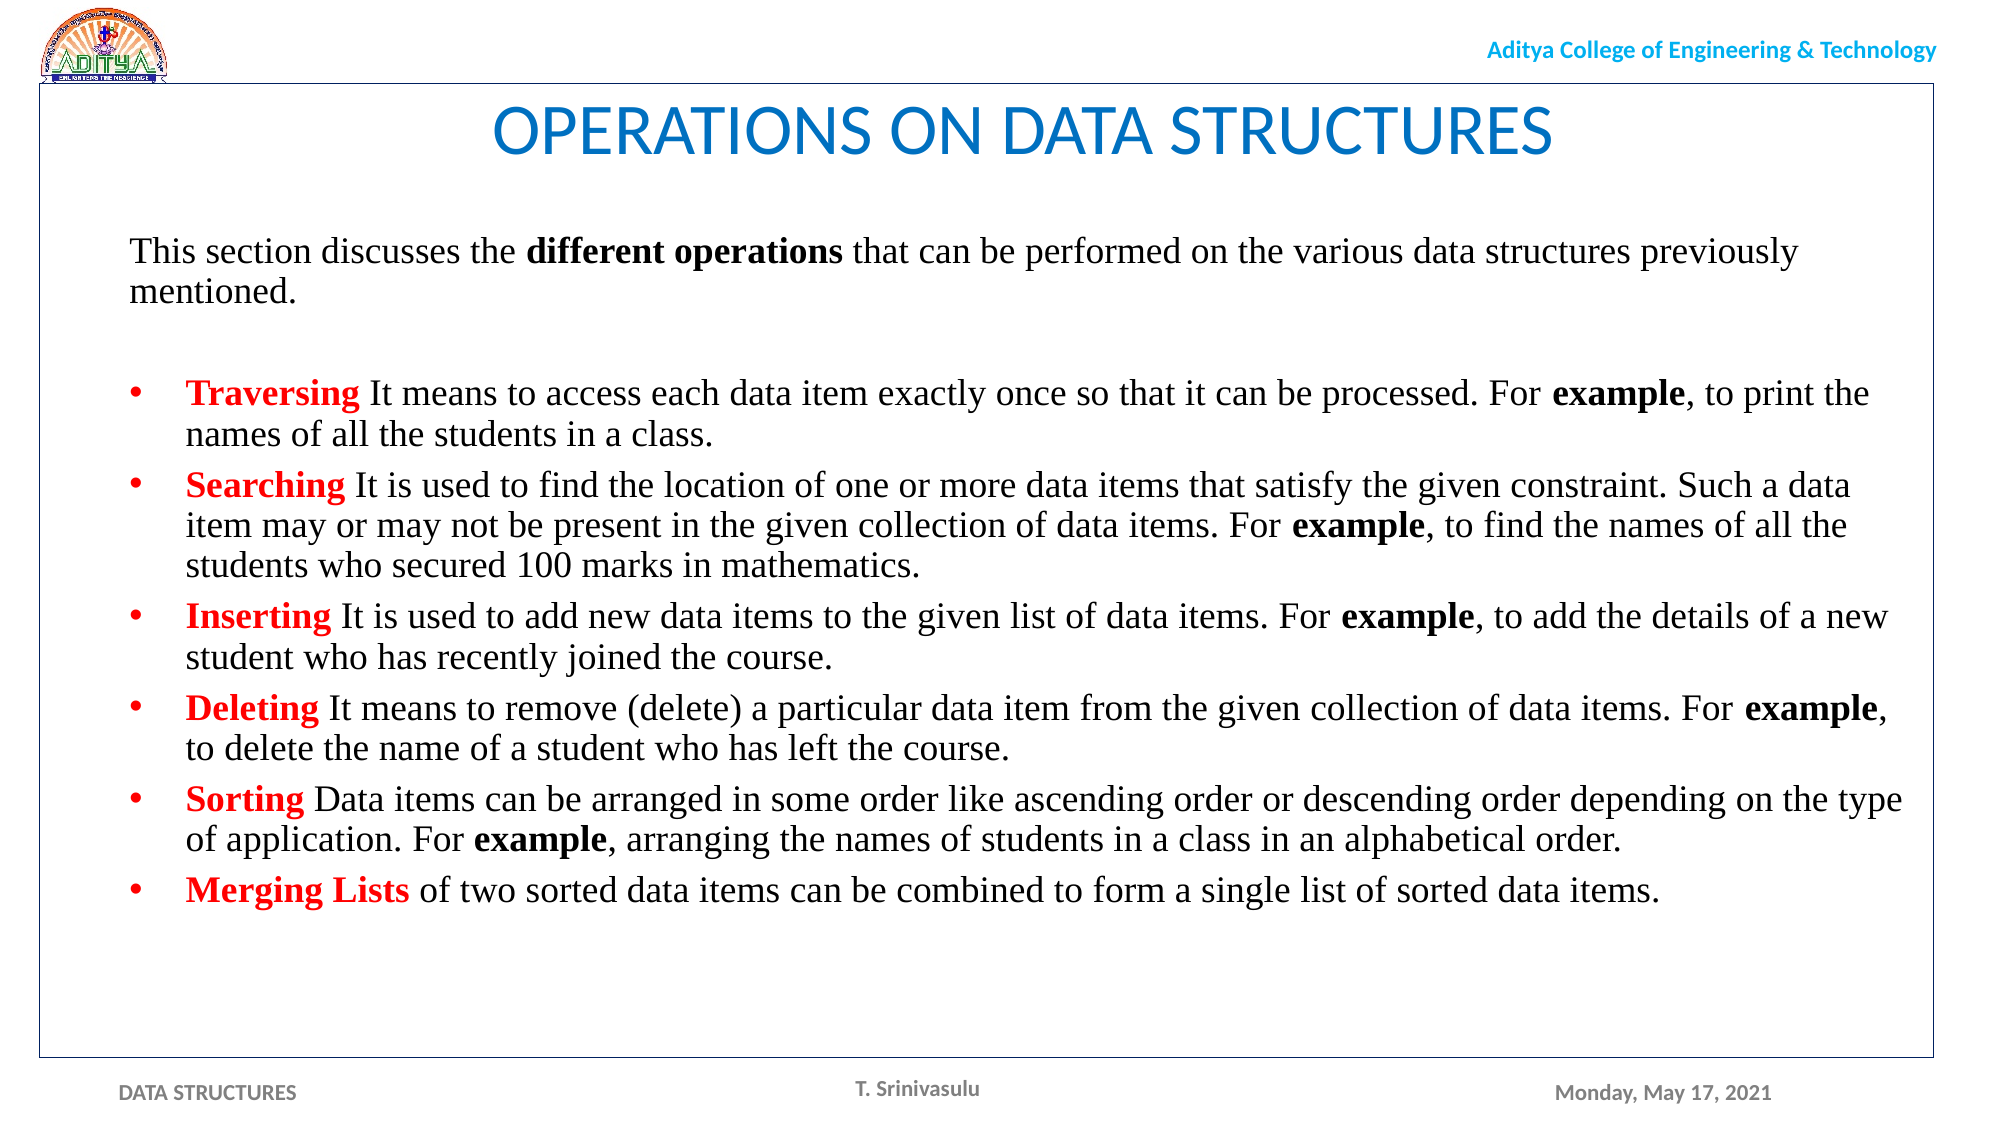

OPERATIONS ON DATA STRUCTURES

This section discusses the different operations that can be performed on the various data structures previously mentioned.

Traversing It means to access each data item exactly once so that it can be processed. For example, to print the names of all the students in a class.
Searching It is used to find the location of one or more data items that satisfy the given constraint. Such a data item may or may not be present in the given collection of data items. For example, to find the names of all the students who secured 100 marks in mathematics.
Inserting It is used to add new data items to the given list of data items. For example, to add the details of a new student who has recently joined the course.
Deleting It means to remove (delete) a particular data item from the given collection of data items. For example, to delete the name of a student who has left the course.
Sorting Data items can be arranged in some order like ascending order or descending order depending on the type of application. For example, arranging the names of students in a class in an alphabetical order.
Merging Lists of two sorted data items can be combined to form a single list of sorted data items.
T. Srinivasulu
Monday, May 17, 2021